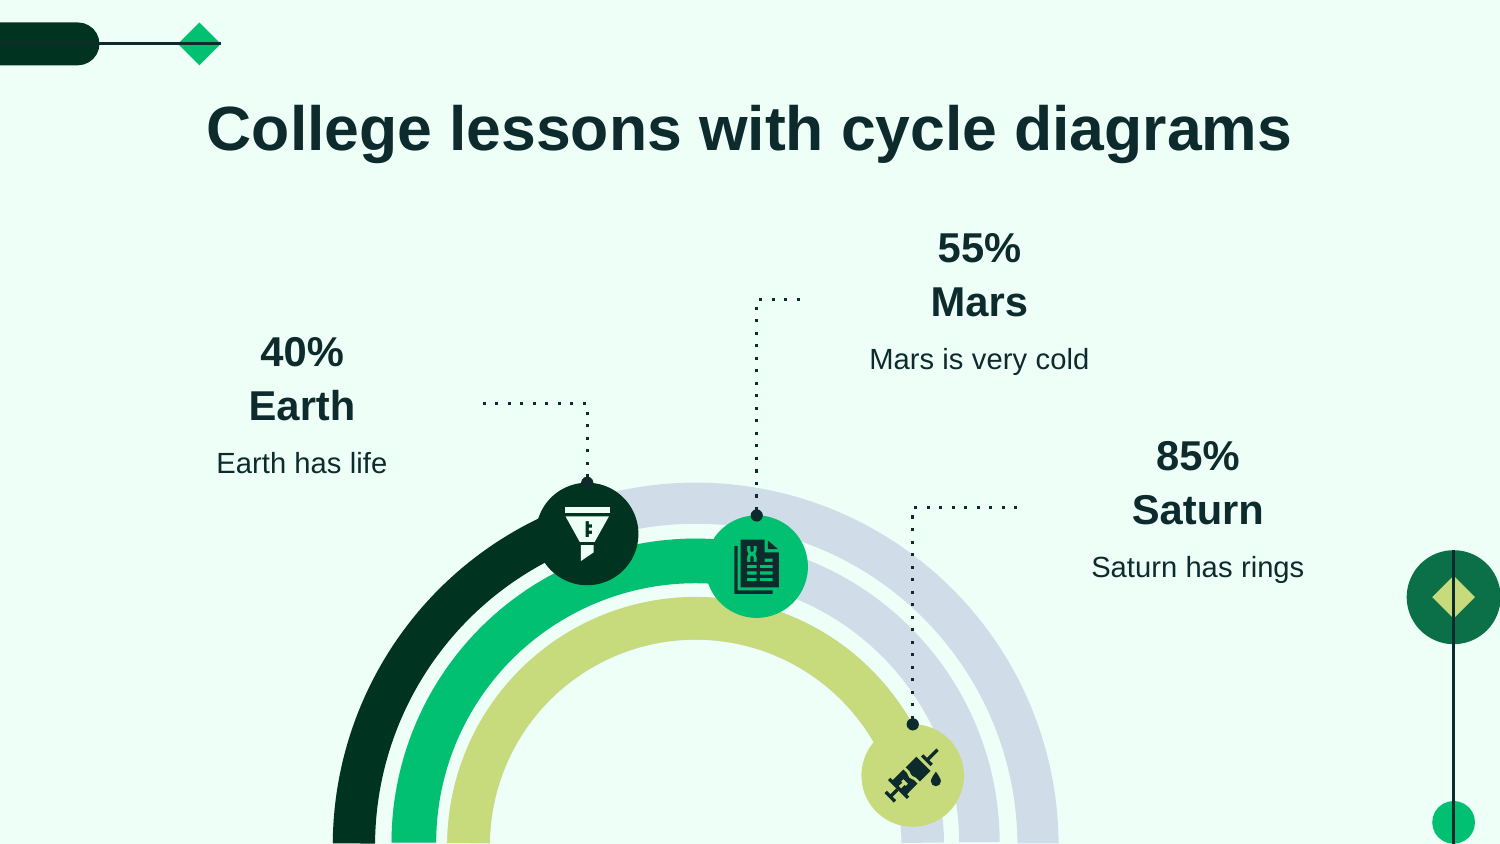

# College lessons with cycle diagrams
55%
Mars
40%
Mars is very cold
Earth
85%
Earth has life
Saturn

Saturn has rings